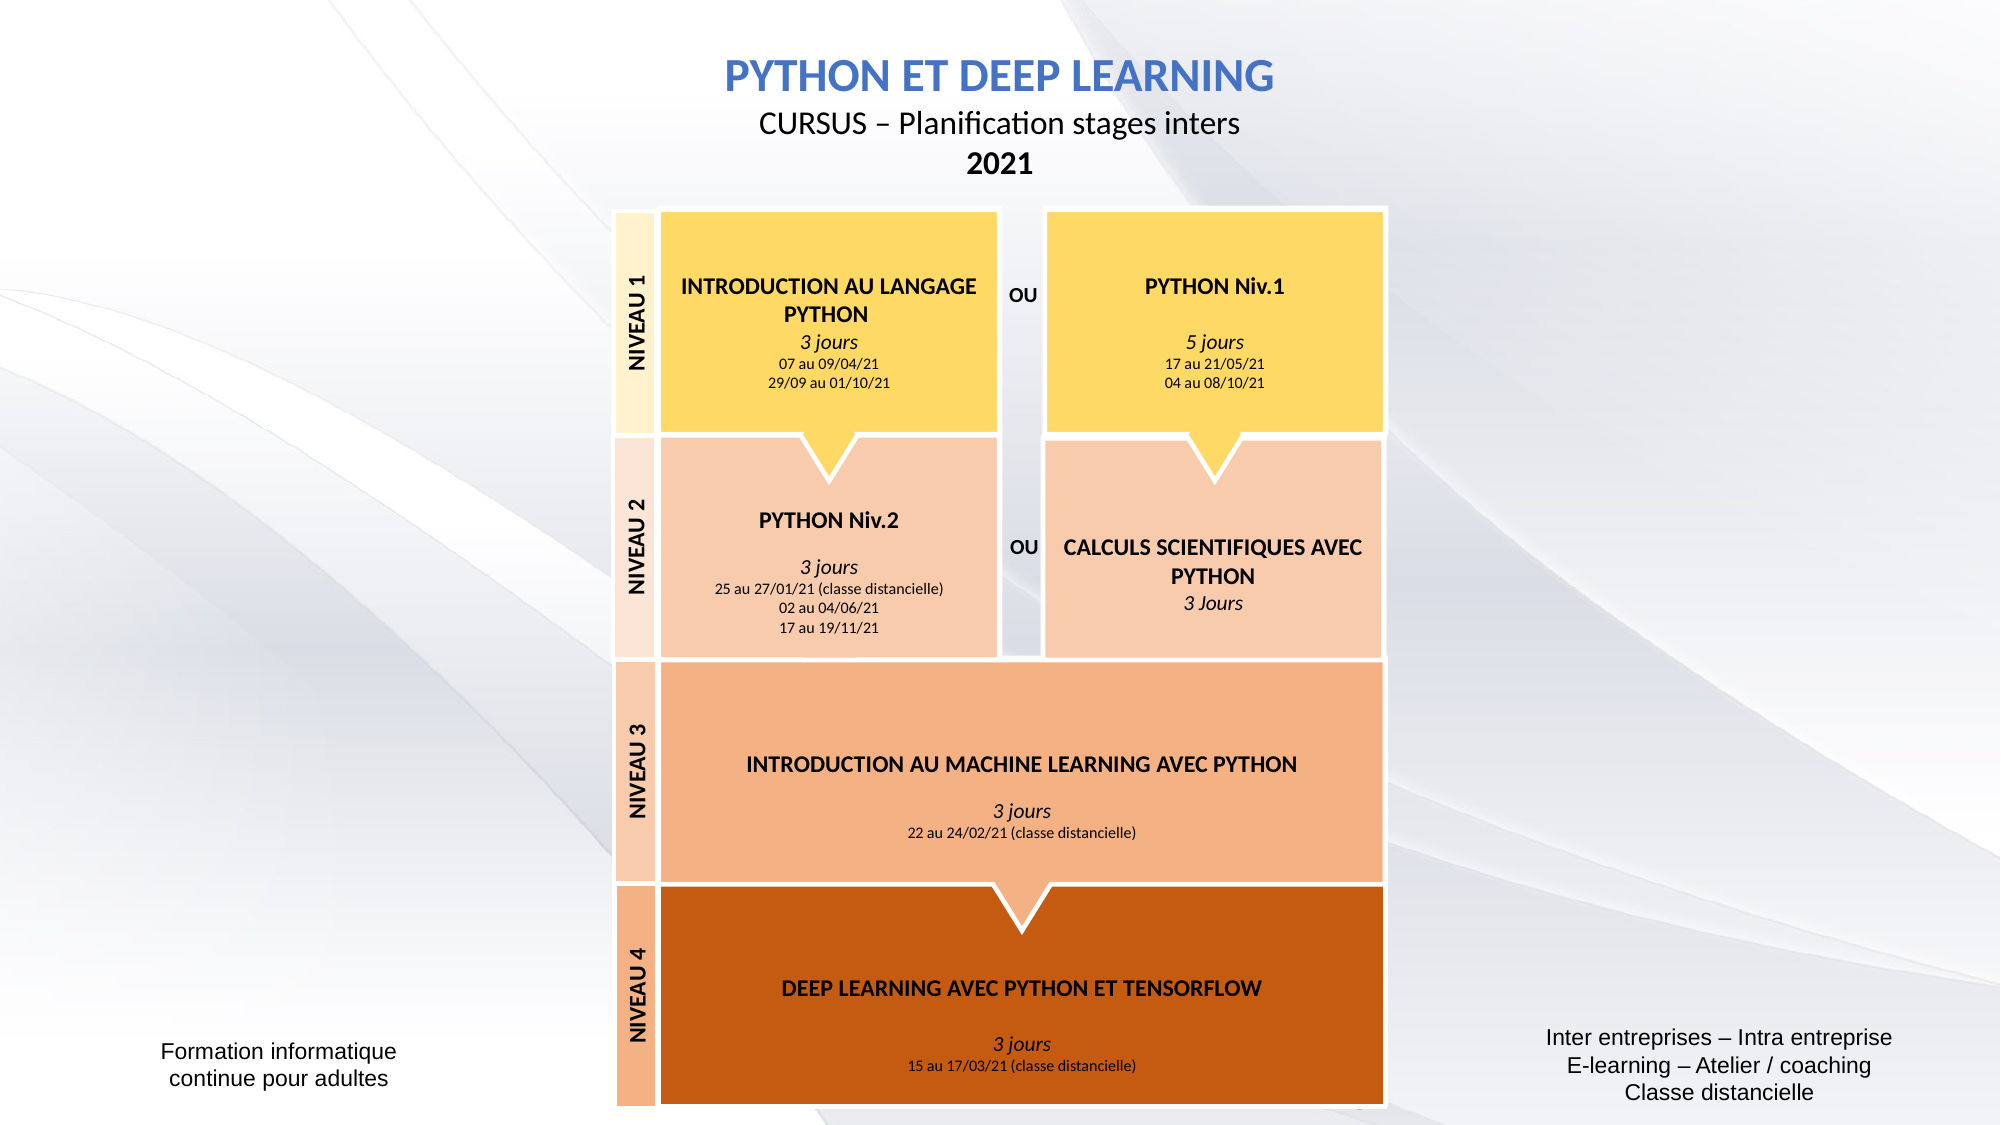

PYTHON ET DEEP LEARNING
CURSUS – Planification stages inters
2021
INTRODUCTION AU LANGAGE PYTHON
3 jours
16 au 18/03/20
11 au 13/05/20

PYTHON Niv.1
5 jours
17 au 21/02/20
25 au 29/05/20

INTRODUCTION AU LANGAGE PYTHON
3 jours
07 au 09/04/21
29/09 au 01/10/21

PYTHON Niv.1
5 jours
17 au 21/05/21
04 au 08/10/21

OU
NIVEAU 1

PYTHON Niv.2
3 jours
15 au 17/06/20
PYTHON Niv.2
3 jours
25 au 27/01/21 (classe distancielle)
02 au 04/06/21
17 au 19/11/21

CALCULS SCIENTIFIQUES AVEC PYTHON
3 Jours
4 au 6/05/20
CALCULS SCIENTIFIQUES AVEC PYTHON
3 Jours
OU
NIVEAU 2

INTRODUCTION AU MACHINE LEARNING AVEC PYTHON
3 jours
8 au 10/06/20
INTRODUCTION AU MACHINE LEARNING AVEC PYTHON
3 jours
22 au 24/02/21 (classe distancielle)
NIVEAU 3

DEEP LEARNING AVEC TENSORFLOW 2 ET KERAS
2 jours
18 et 19/06/20

DEEP LEARNING AVEC PYTHON ET TENSORFLOW
3 jours
15 au 17/03/21 (classe distancielle)
NIVEAU 4